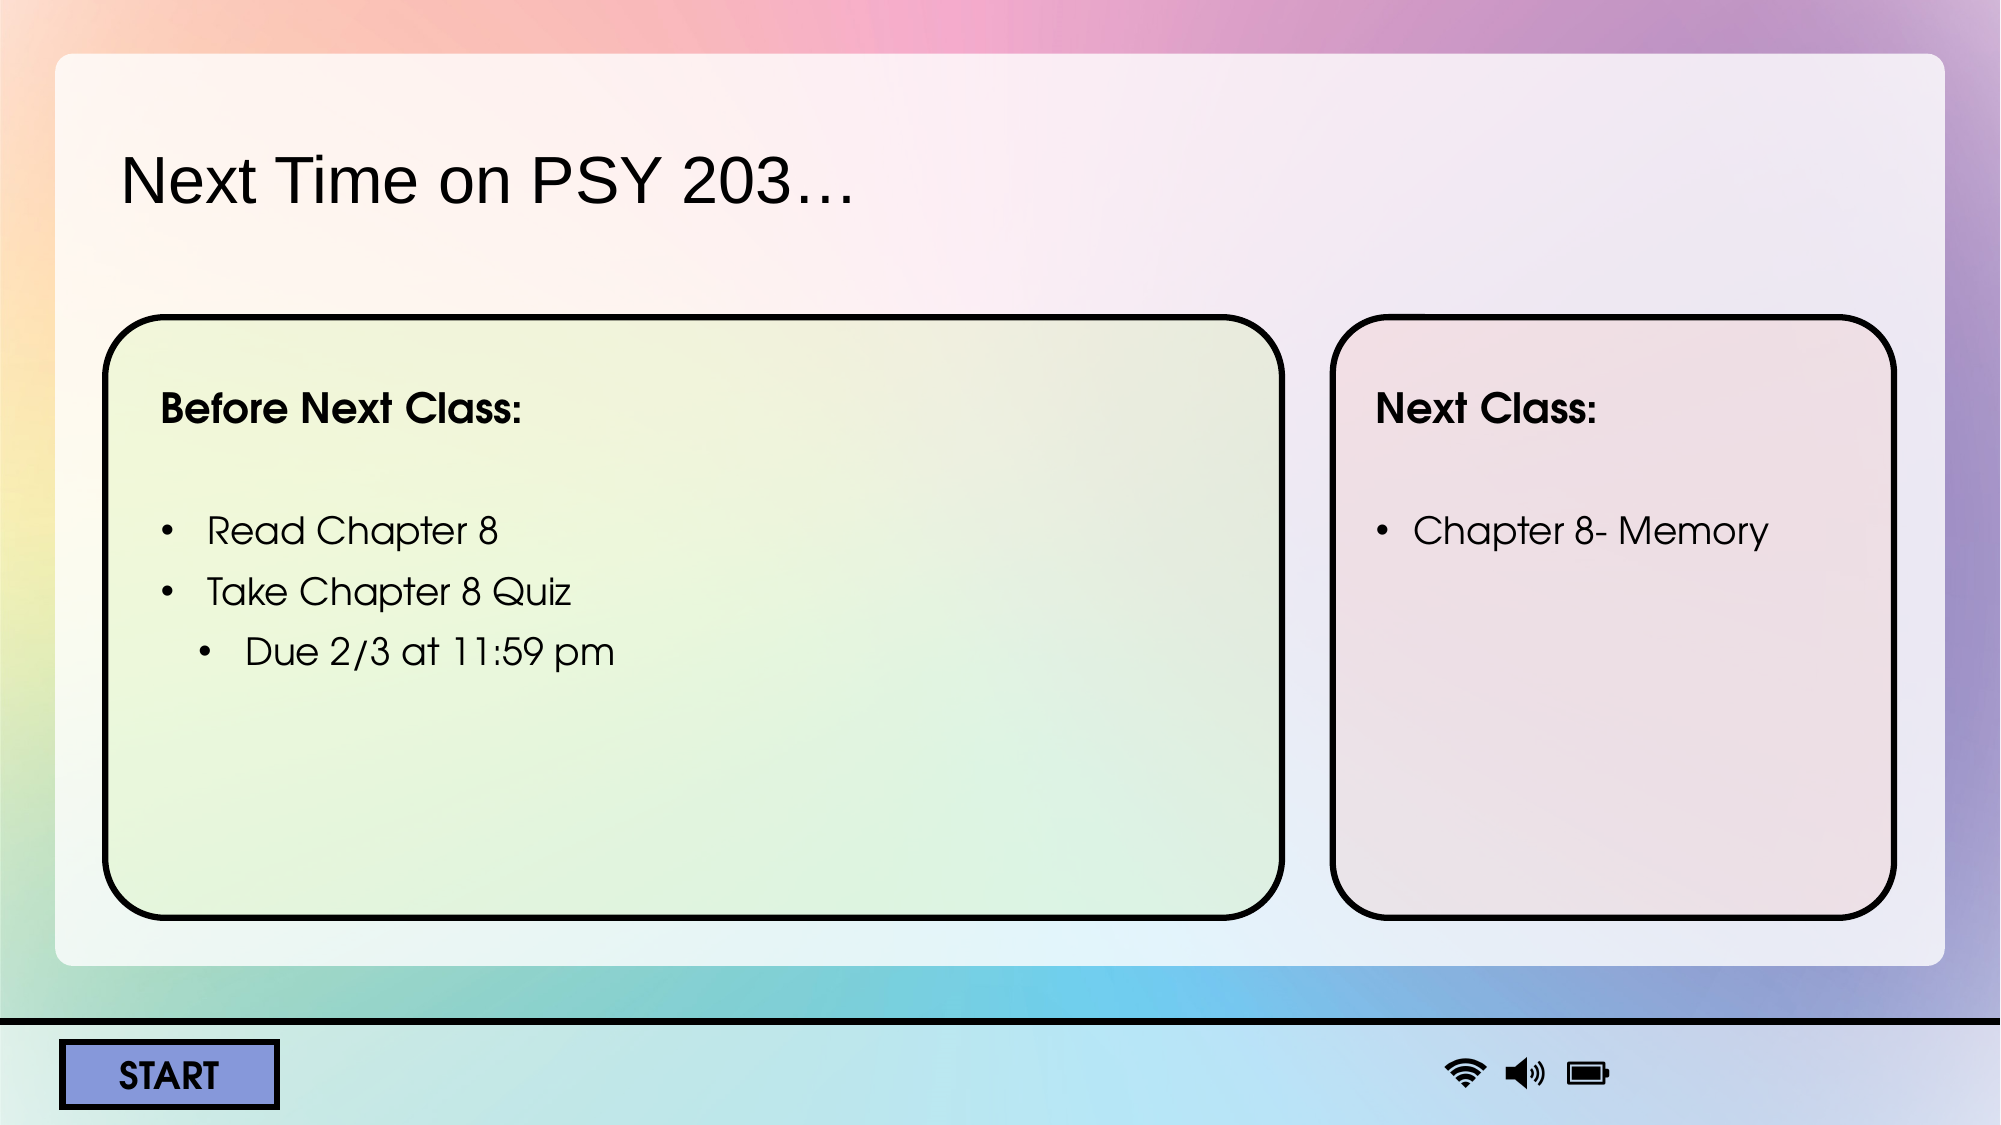

# Next Time on PSY 203…
Before Next Class:

Read Chapter 8
Take Chapter 8 Quiz
Due 2/3 at 11:59 pm
Next Class:

Chapter 8- Memory